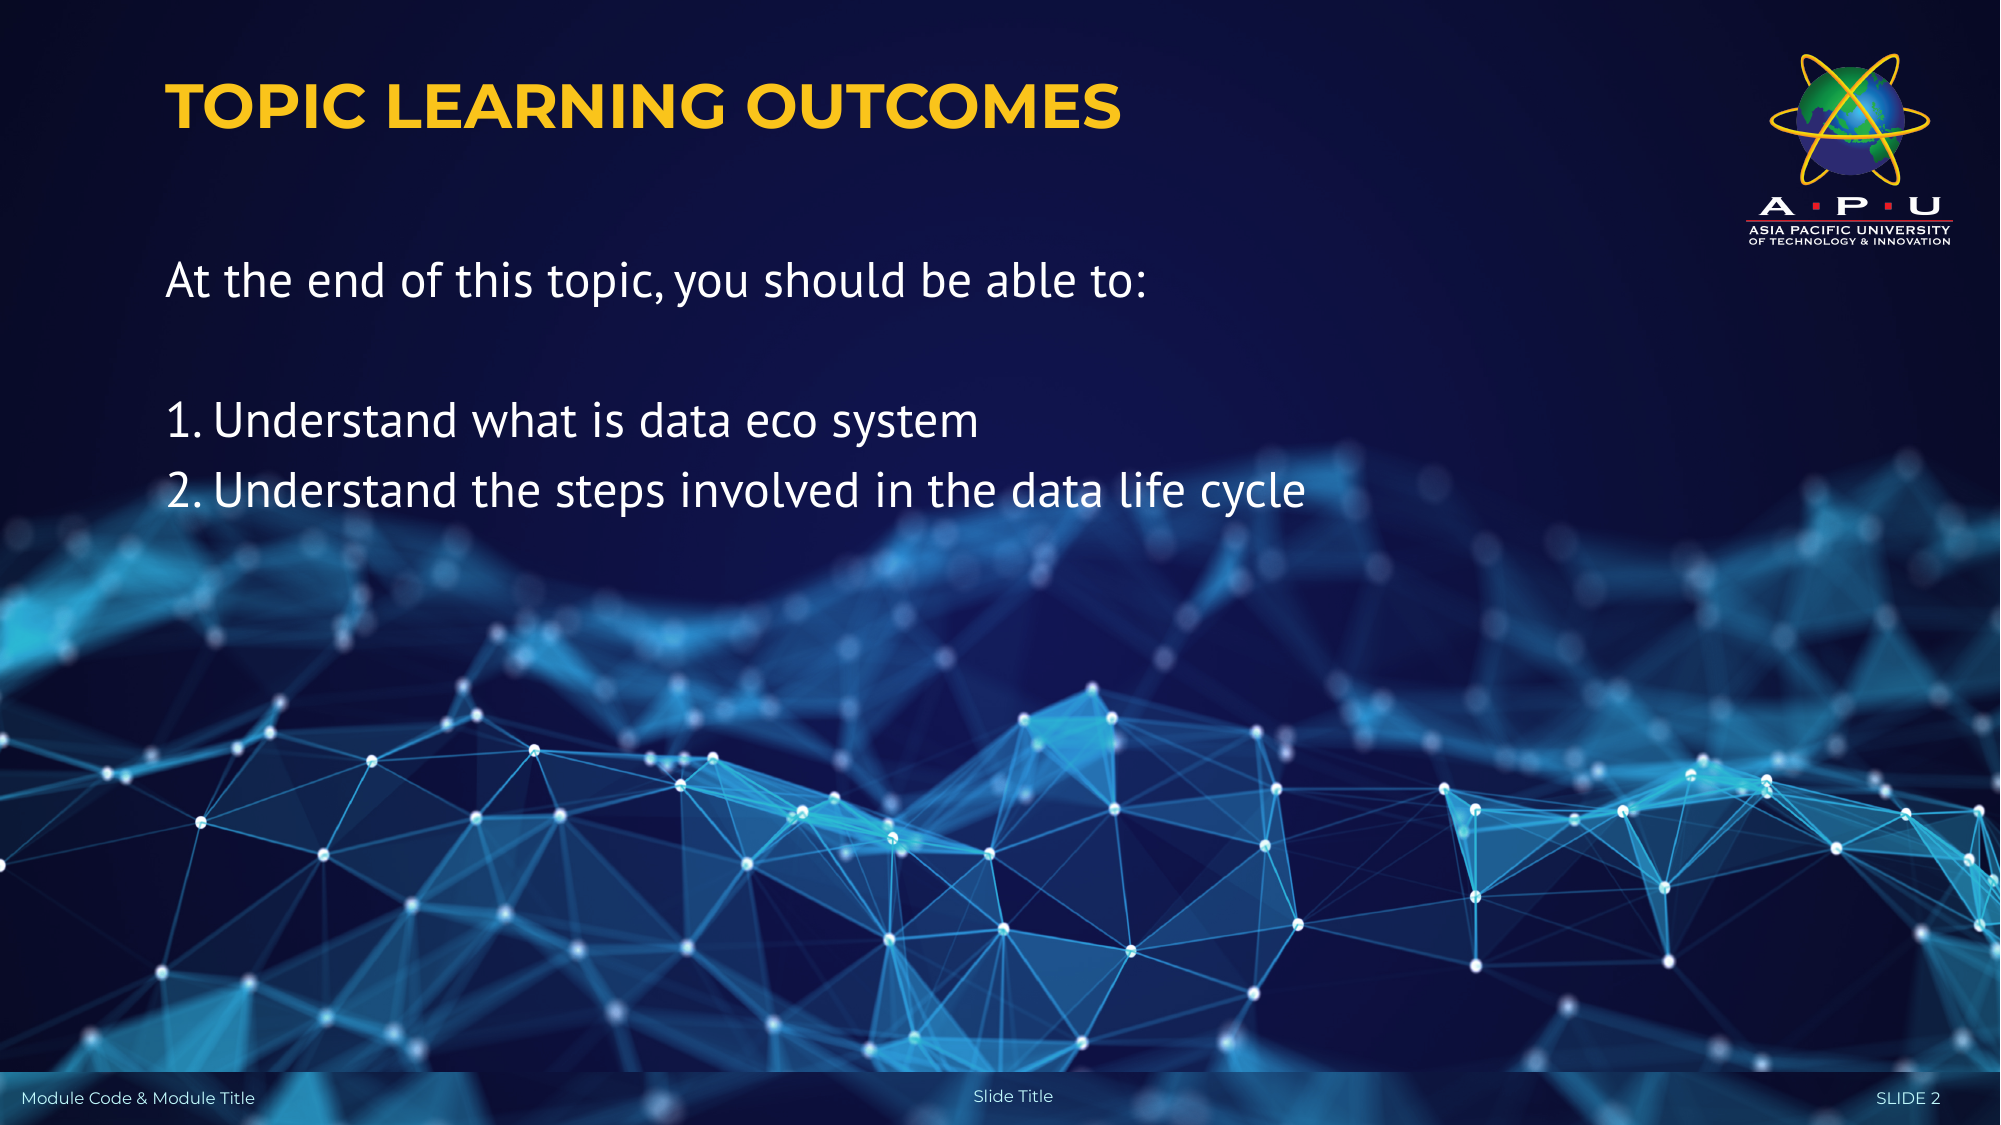

# Topic Learning Outcomes
At the end of this topic, you should be able to:

1. Understand what is data eco system
2. Understand the steps involved in the data life cycle